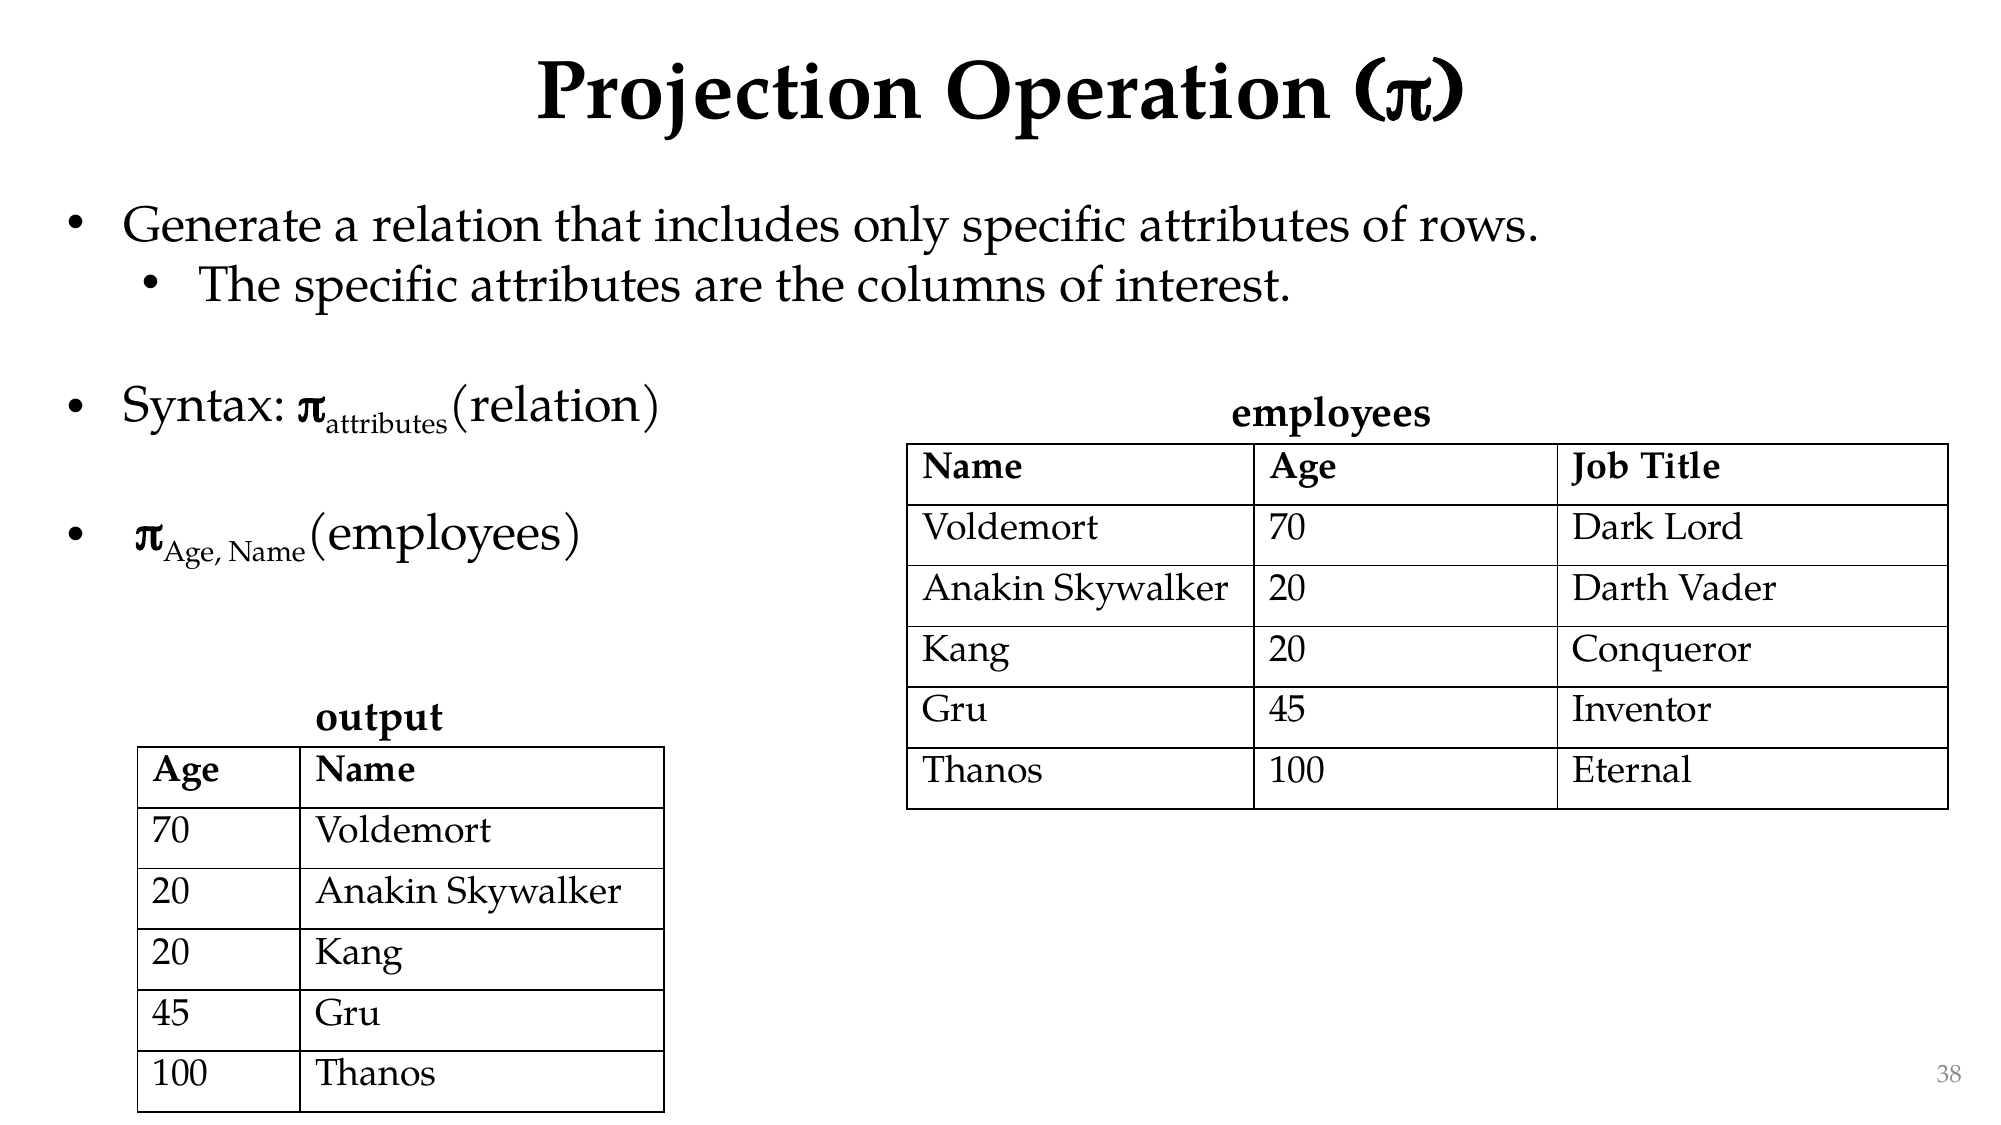

# Projection Operation (π)
Generate a relation that includes only specific attributes of rows.
The specific attributes are the columns of interest.

Syntax: πattributes(relation)

 πAge, Name(employees)
employees
| Name | Age | Job Title |
| --- | --- | --- |
| Voldemort | 70 | Dark Lord |
| Anakin Skywalker | 20 | Darth Vader |
| Kang | 20 | Conqueror |
| Gru | 45 | Inventor |
| Thanos | 100 | Eternal |
output
| Age | Name |
| --- | --- |
| 70 | Voldemort |
| 20 | Anakin Skywalker |
| 20 | Kang |
| 45 | Gru |
| 100 | Thanos |
38